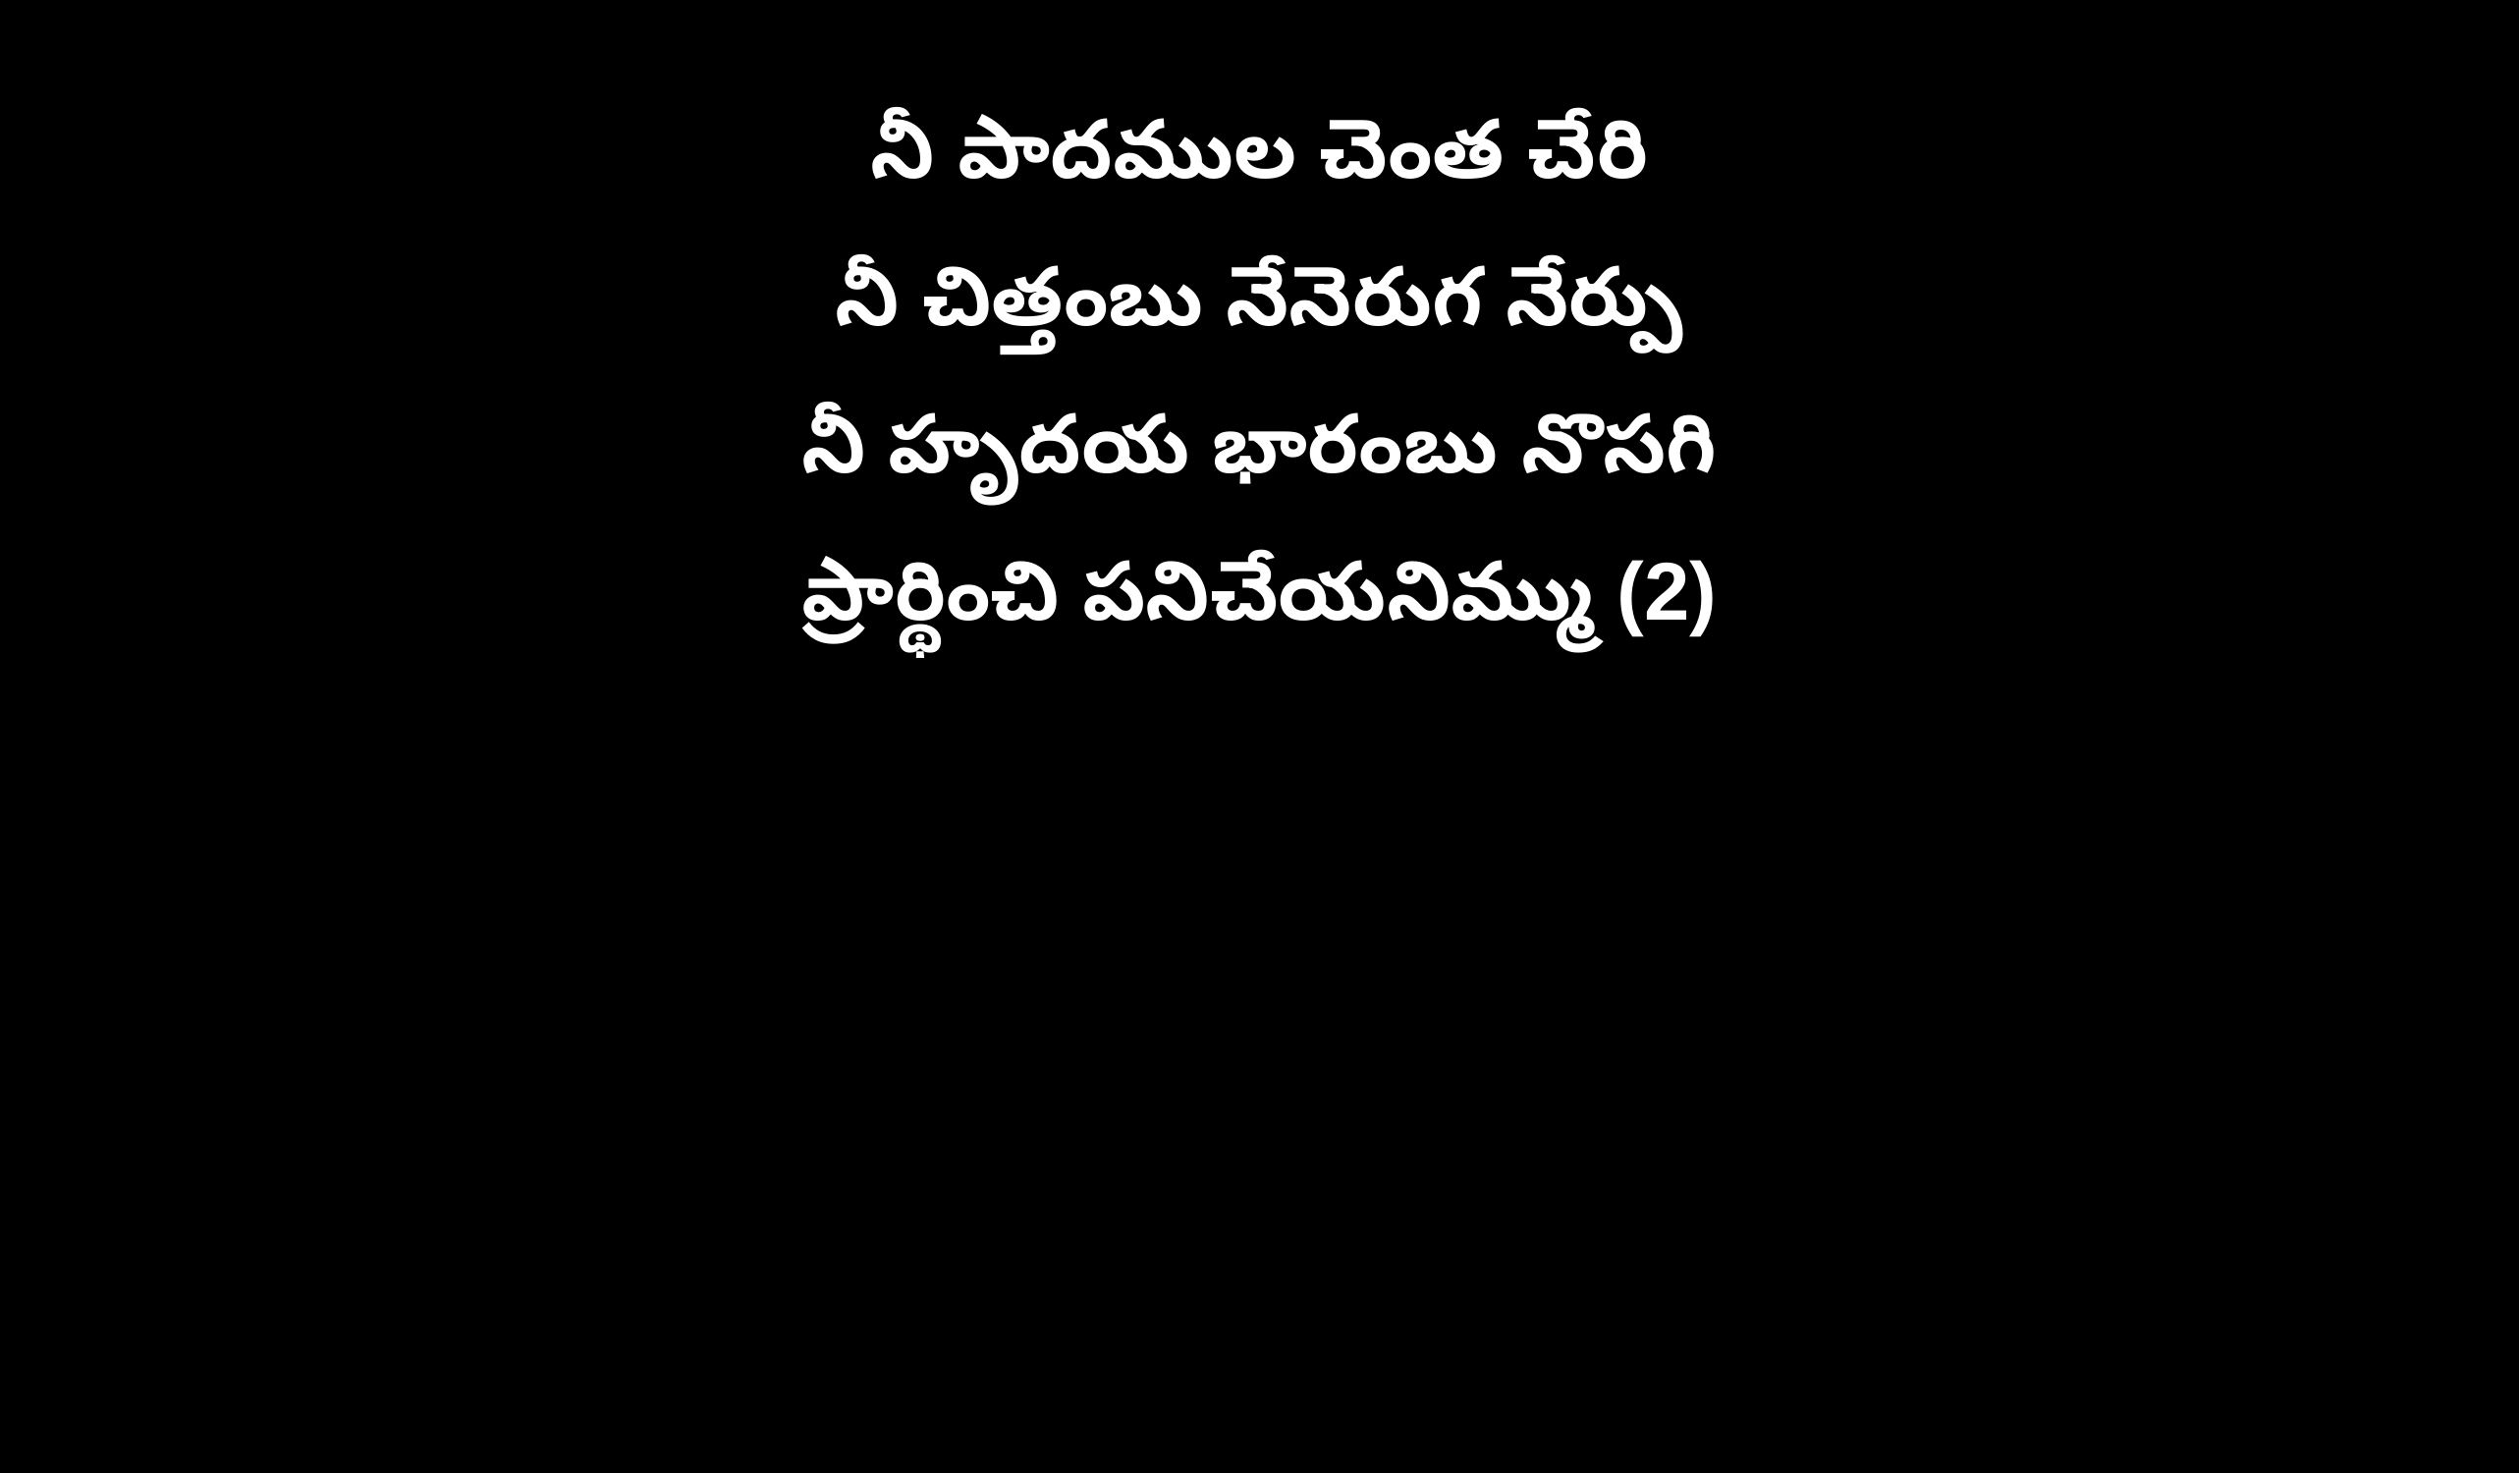

నీ పాదముల చెంత చేరి
నీ చిత్తంబు నేనెరుగ నేర్పు
నీ హృదయ భారంబు నొసగి
ప్రార్థించి పనిచేయనిమ్ము (2)